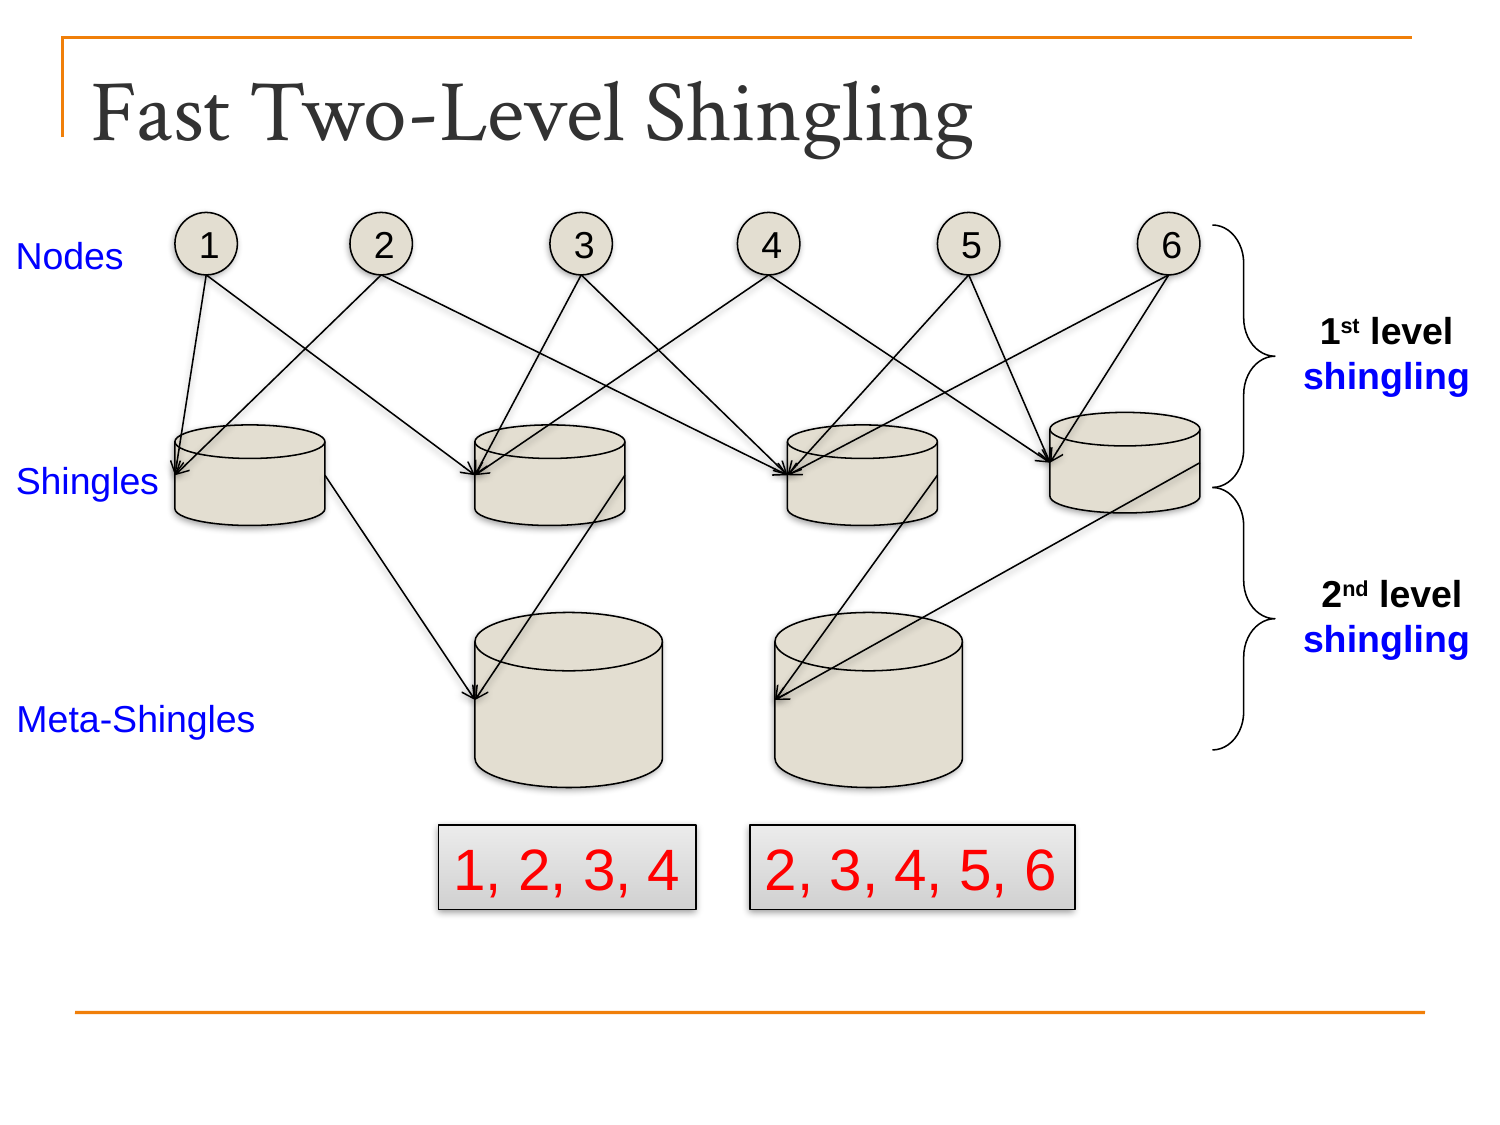

# Fast Two-Level Shingling
1
2
3
4
5
6
Nodes

1st level
shingling

Shingles

 2nd level
shingling

Meta-Shingles
1, 2, 3, 4
2, 3, 4, 5, 6